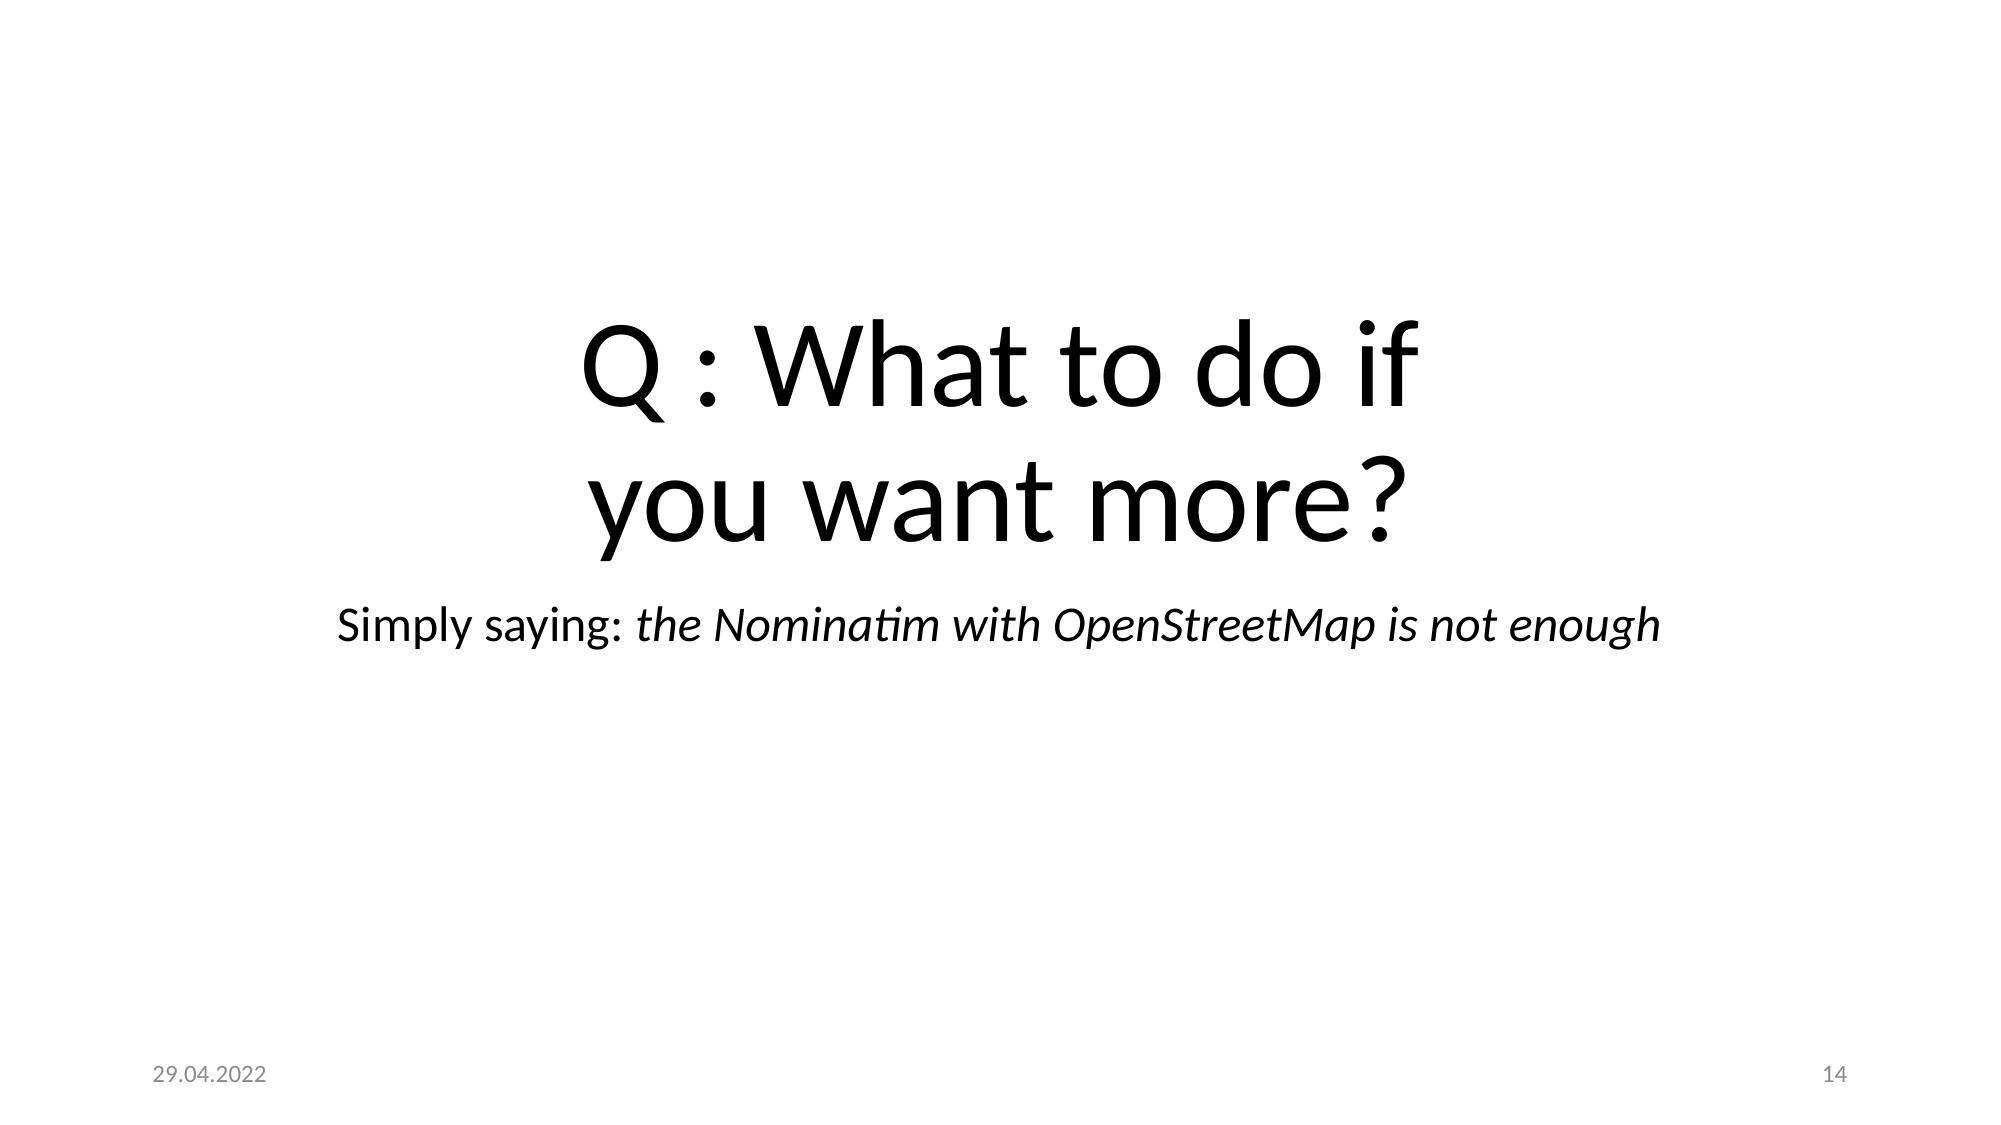

# Q : What to do if you want more?
Simply saying: the Nominatim with OpenStreetMap is not enough
29.04.2022

14